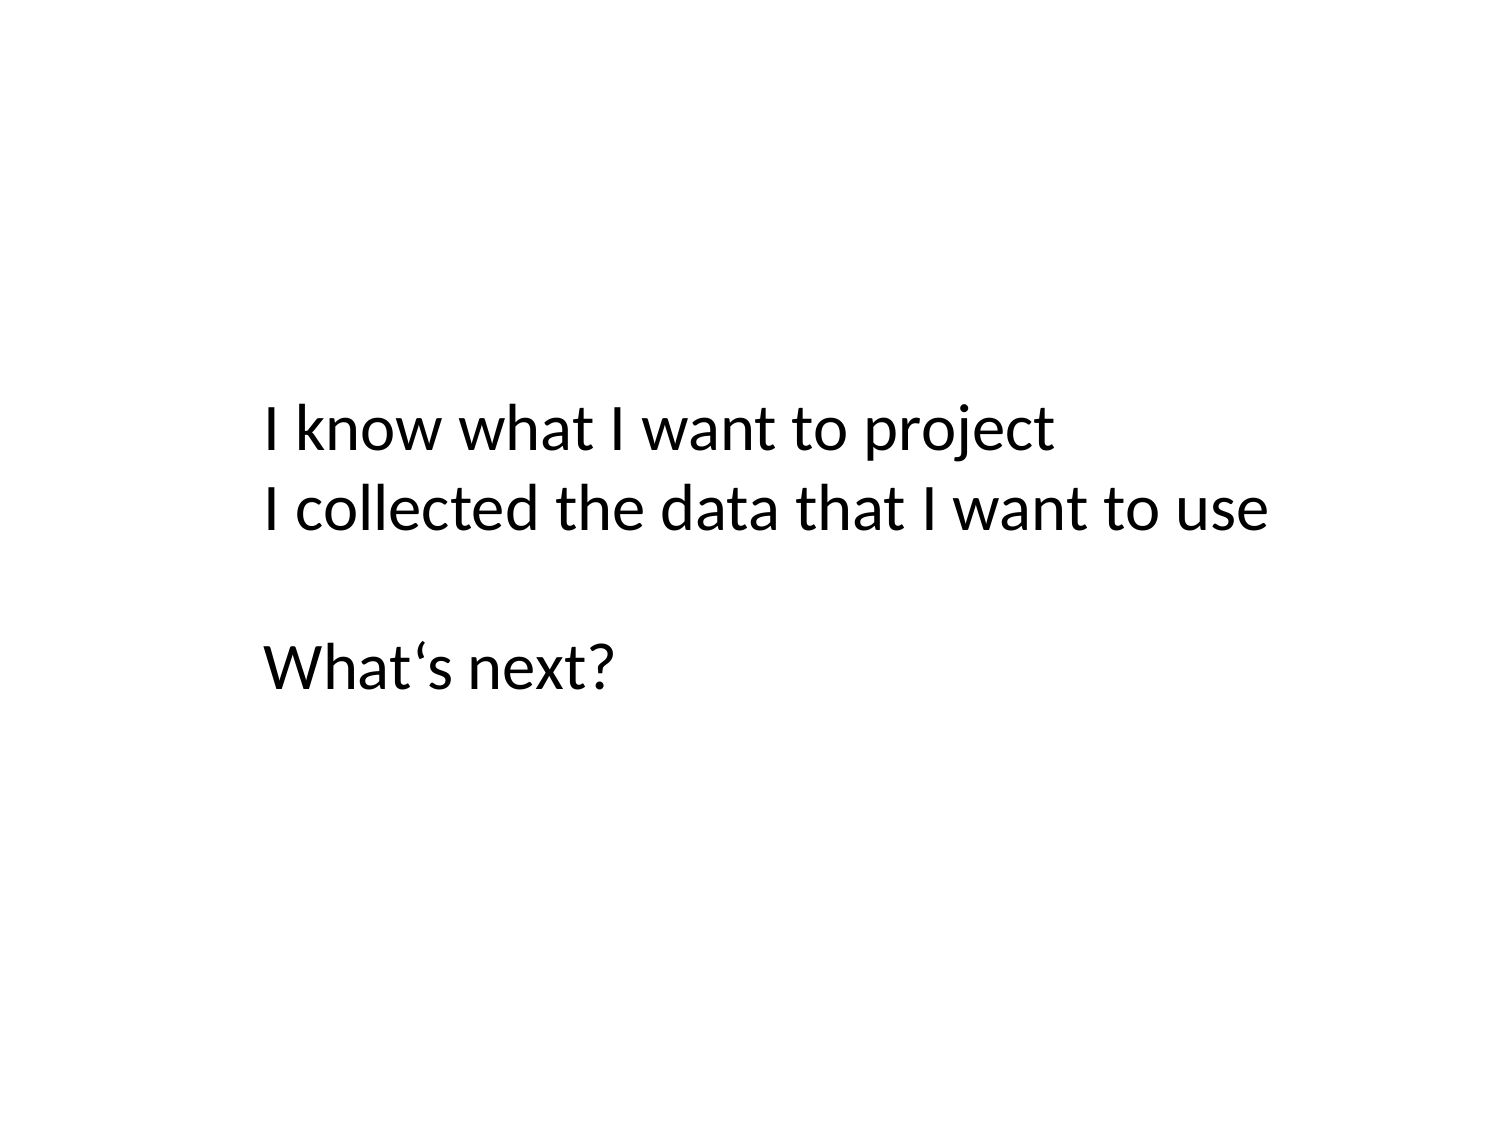

I know what I want to project
I collected the data that I want to use

What‘s next?